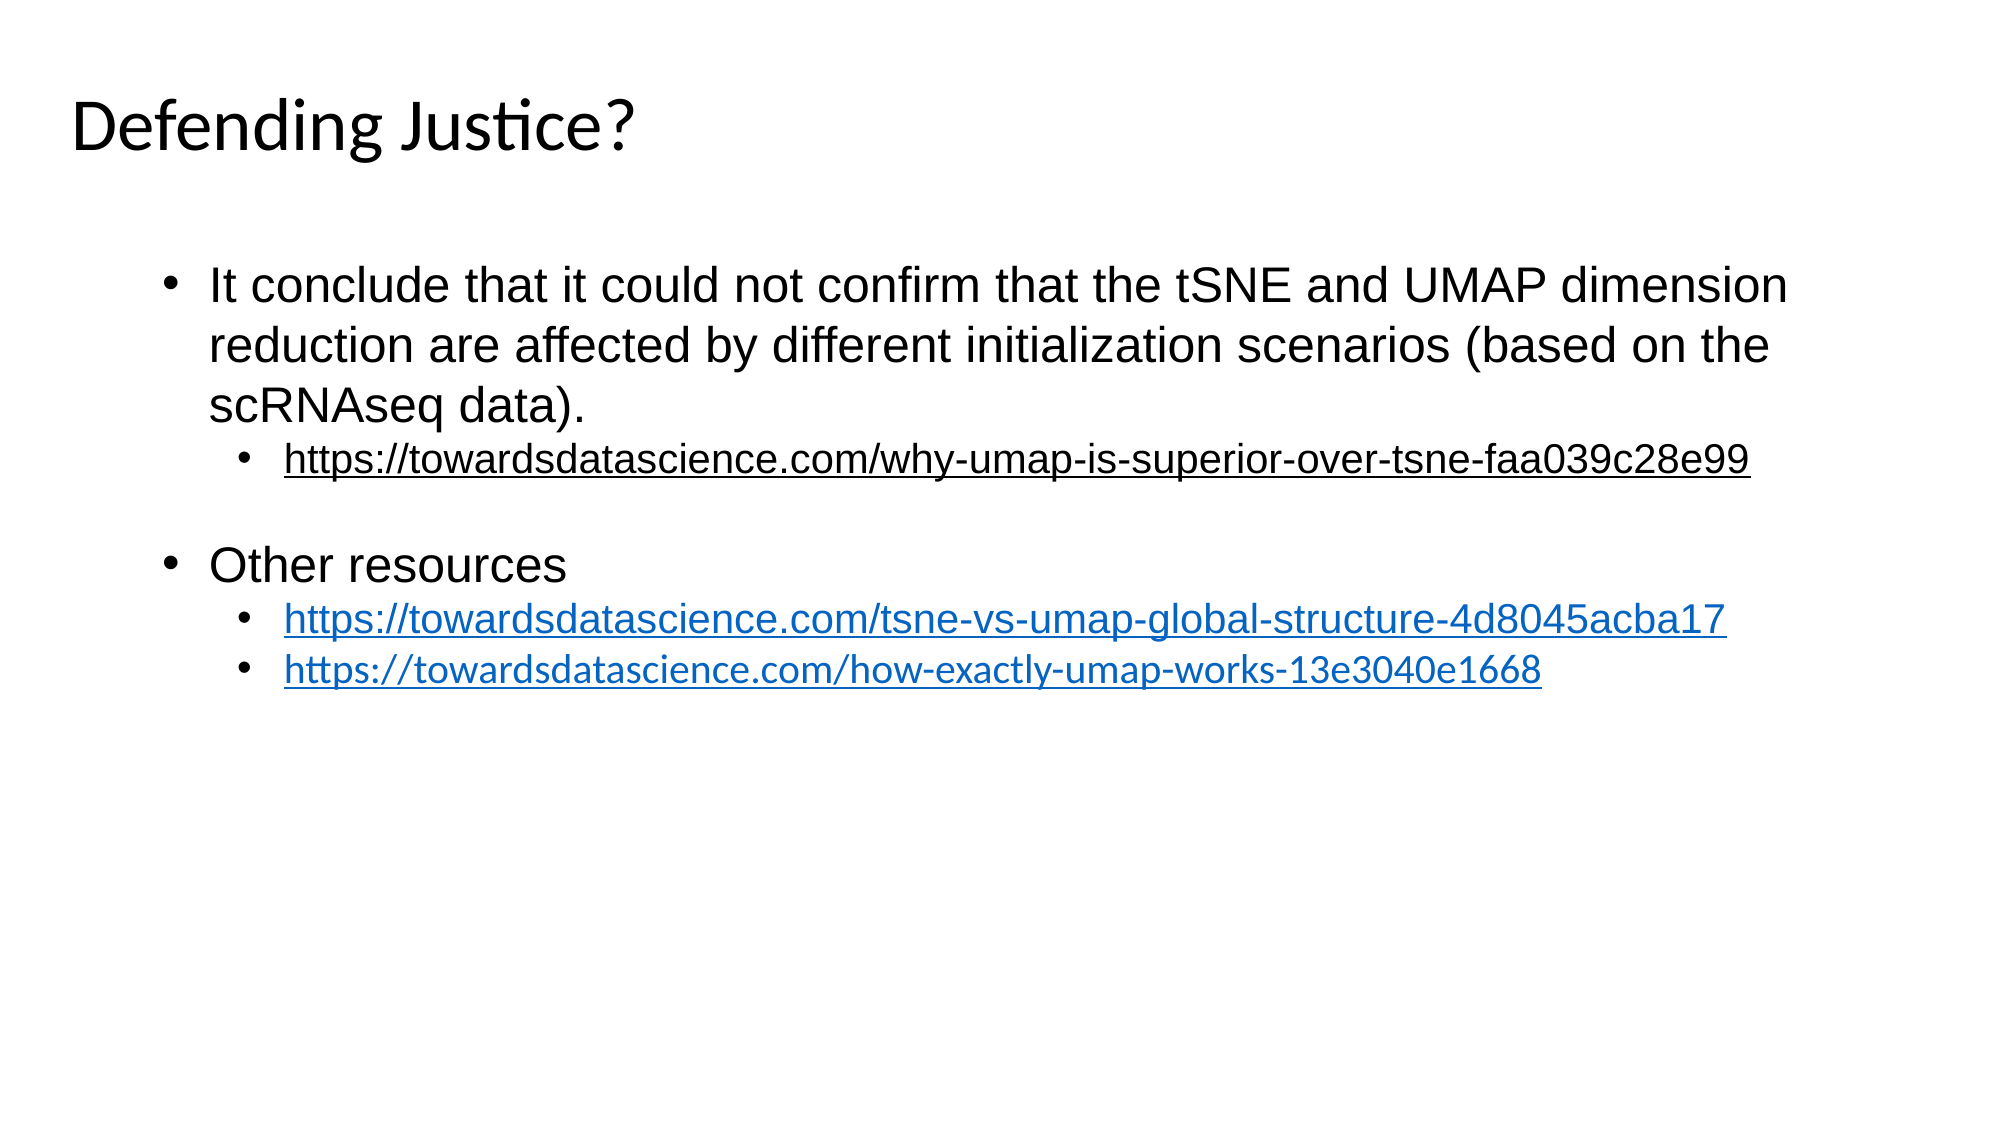

# Defending Justice?
It conclude that it could not confirm that the tSNE and UMAP dimension reduction are affected by different initialization scenarios (based on the scRNAseq data).
https://towardsdatascience.com/why-umap-is-superior-over-tsne-faa039c28e99

Other resources
https://towardsdatascience.com/tsne-vs-umap-global-structure-4d8045acba17
https://towardsdatascience.com/how-exactly-umap-works-13e3040e1668